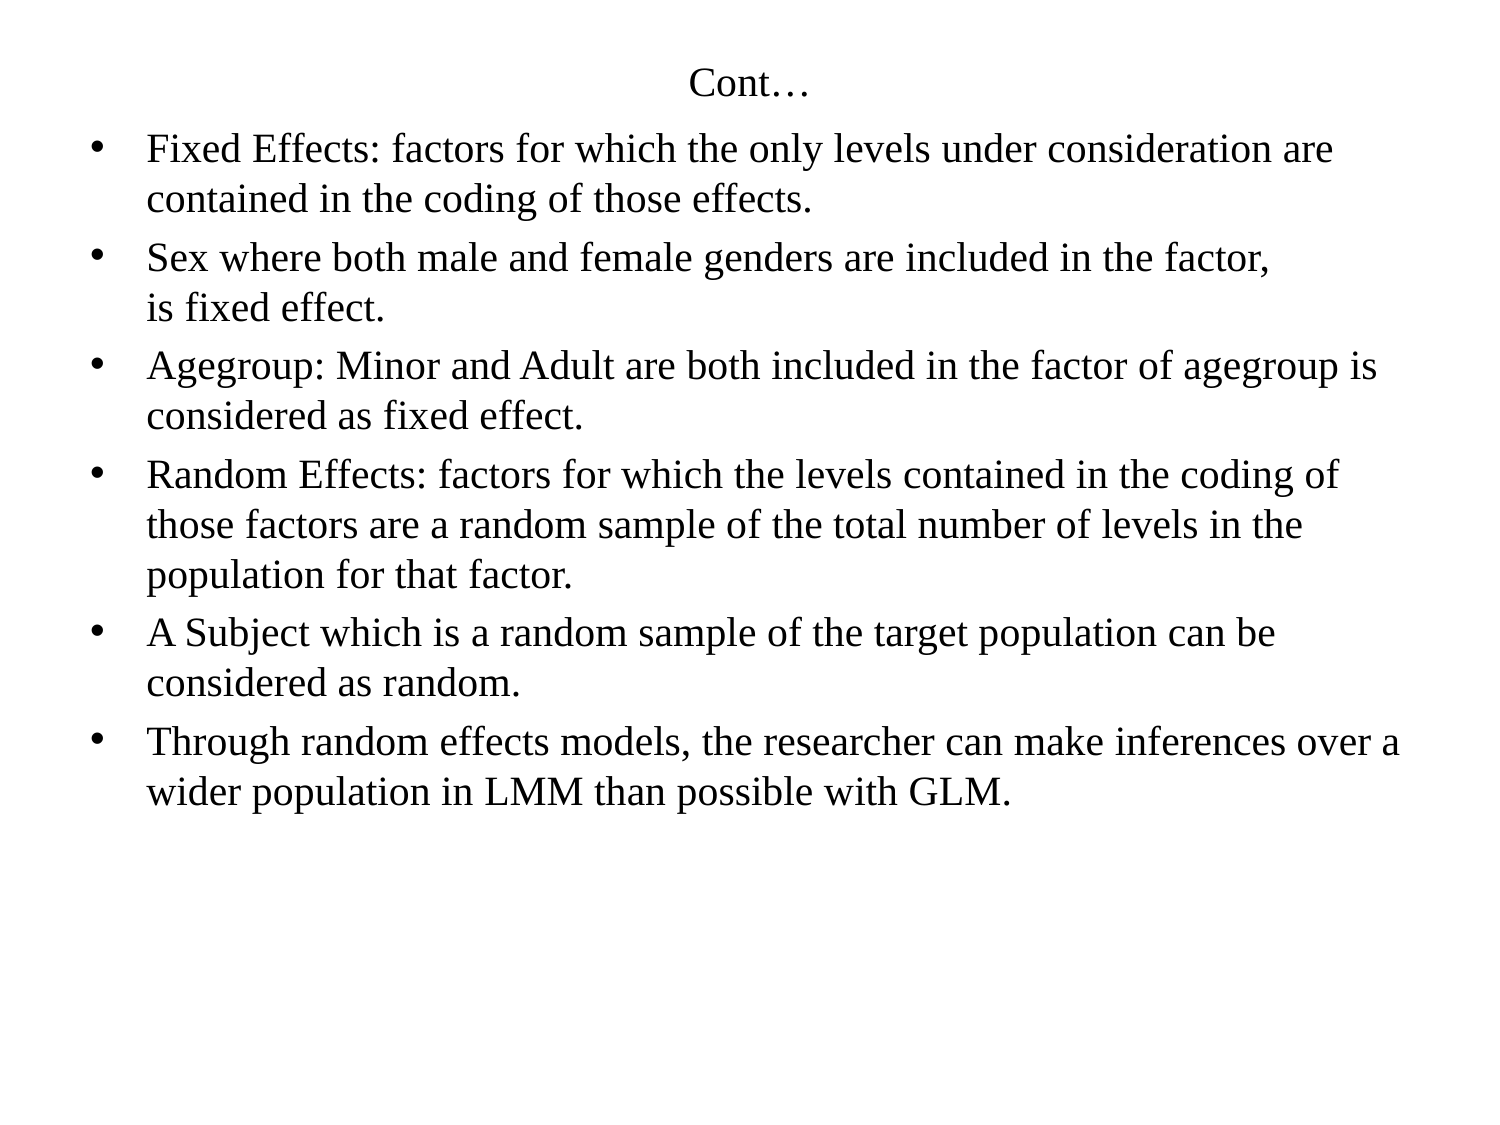

# Cont…
Fixed Effects: factors for which the only levels under consideration are contained in the coding of those effects.
Sex where both male and female genders are included in the factor,
is fixed effect.
Agegroup: Minor and Adult are both included in the factor of agegroup is
considered as fixed effect.
Random Effects: factors for which the levels contained in the coding of those factors are a random sample of the total number of levels in the population for that factor.
A Subject which is a random sample of the target population can be considered as random.
Through random effects models, the researcher can make inferences over a wider population in LMM than possible with GLM.